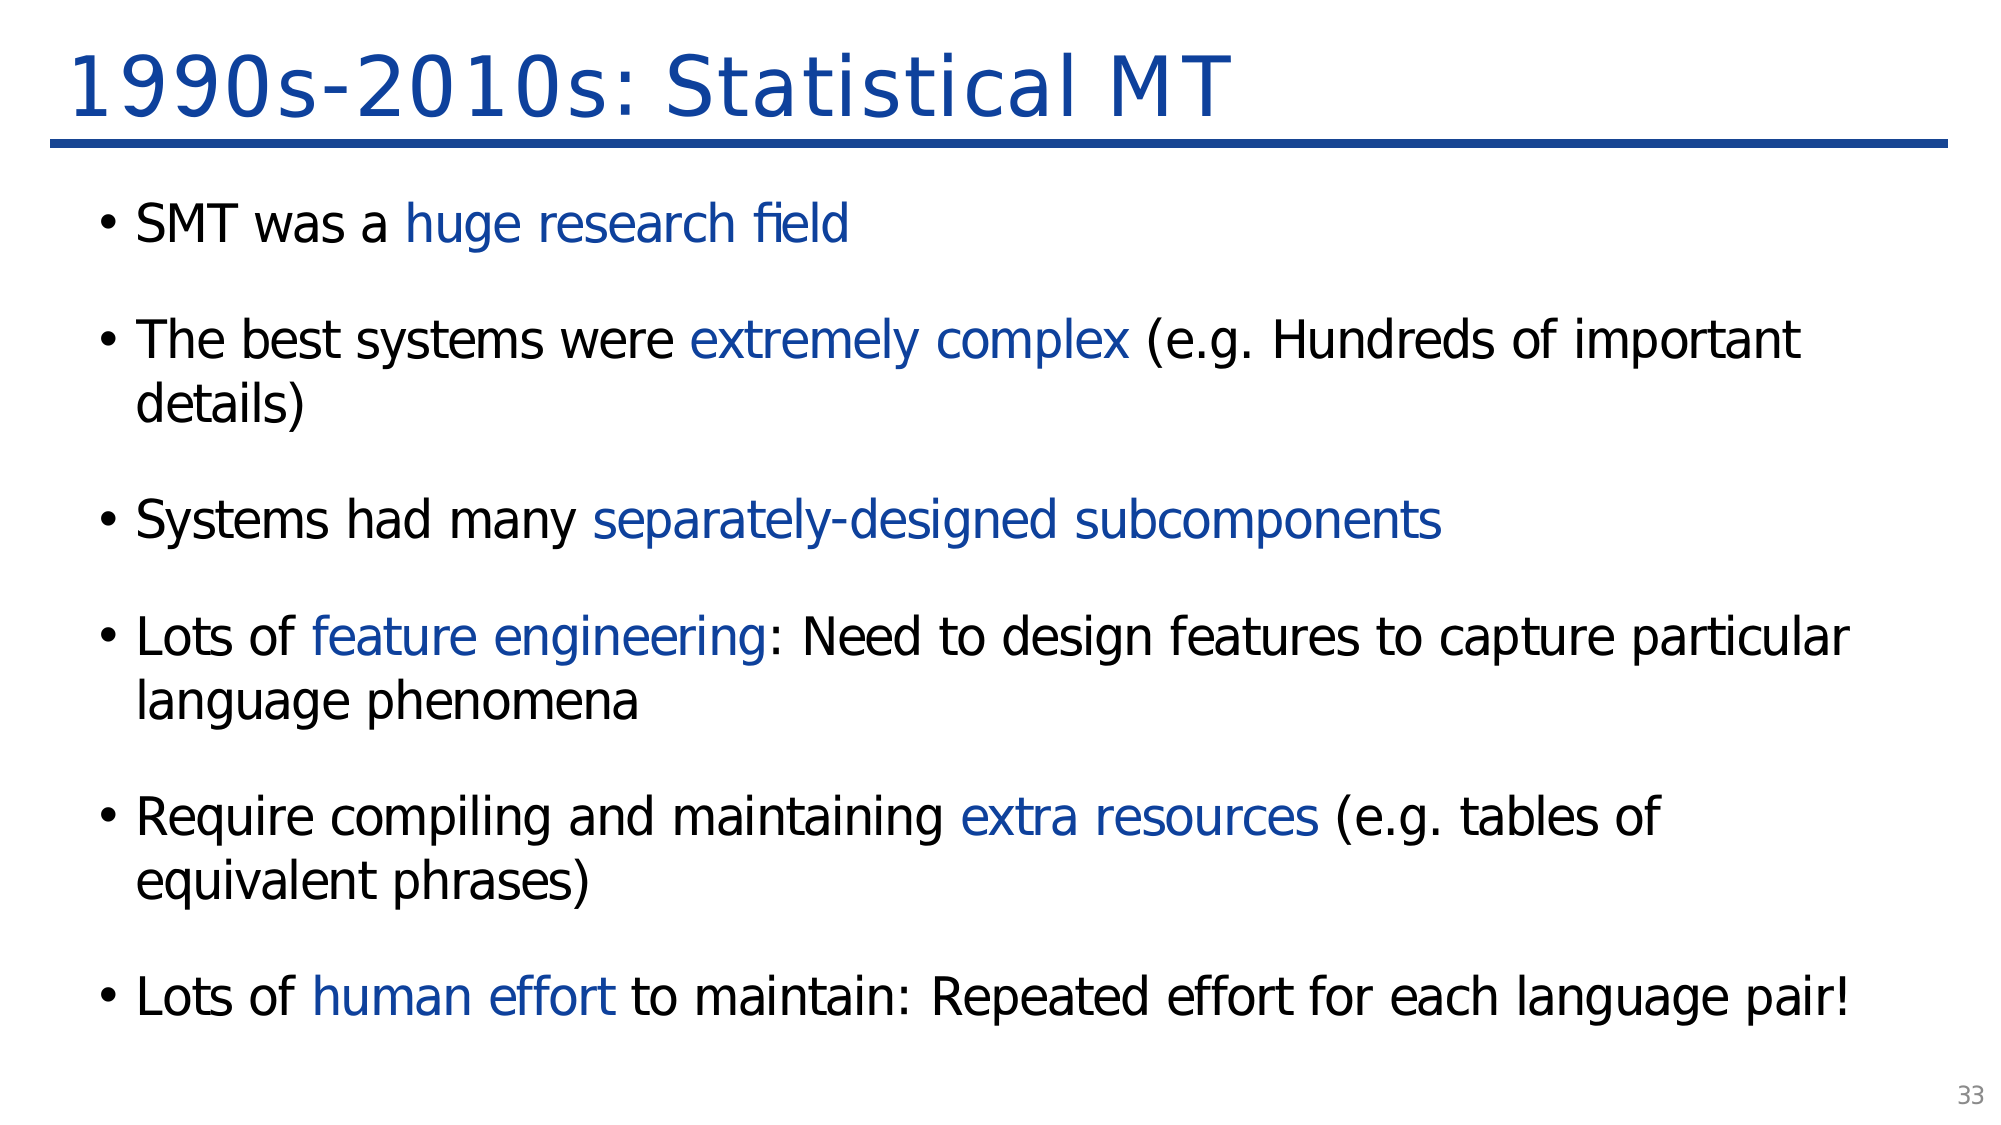

# 1990s-2010s: Statistical MT
SMT was a huge research field
The best systems were extremely complex (e.g. Hundreds of important details)
Systems had many separately-designed subcomponents
Lots of feature engineering: Need to design features to capture particular language phenomena
Require compiling and maintaining extra resources (e.g. tables of equivalent phrases)
Lots of human effort to maintain: Repeated effort for each language pair!
33